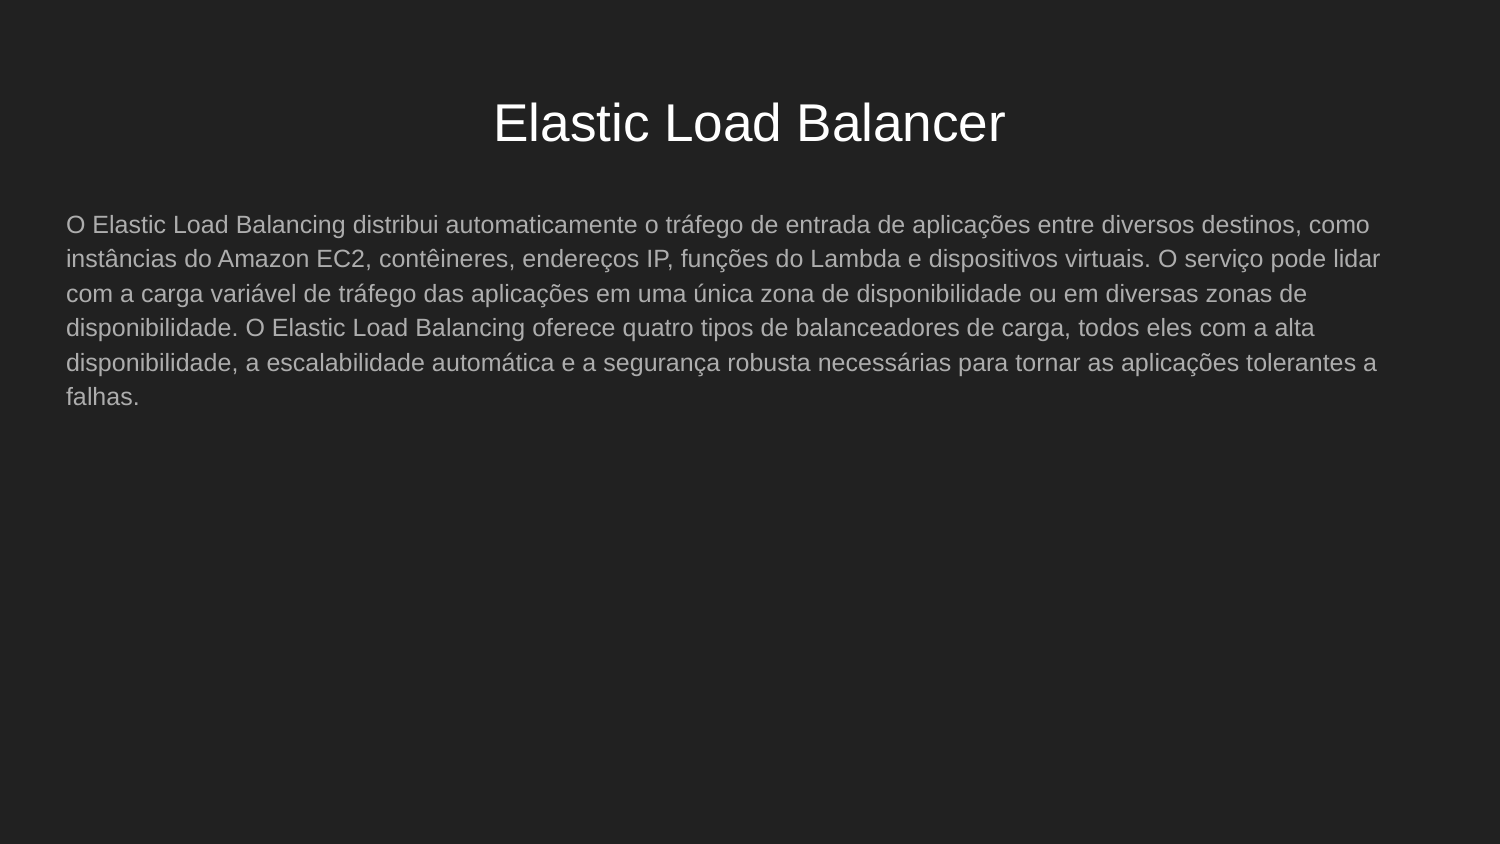

# Elastic Load Balancer
O Elastic Load Balancing distribui automaticamente o tráfego de entrada de aplicações entre diversos destinos, como instâncias do Amazon EC2, contêineres, endereços IP, funções do Lambda e dispositivos virtuais. O serviço pode lidar com a carga variável de tráfego das aplicações em uma única zona de disponibilidade ou em diversas zonas de disponibilidade. O Elastic Load Balancing oferece quatro tipos de balanceadores de carga, todos eles com a alta disponibilidade, a escalabilidade automática e a segurança robusta necessárias para tornar as aplicações tolerantes a falhas.